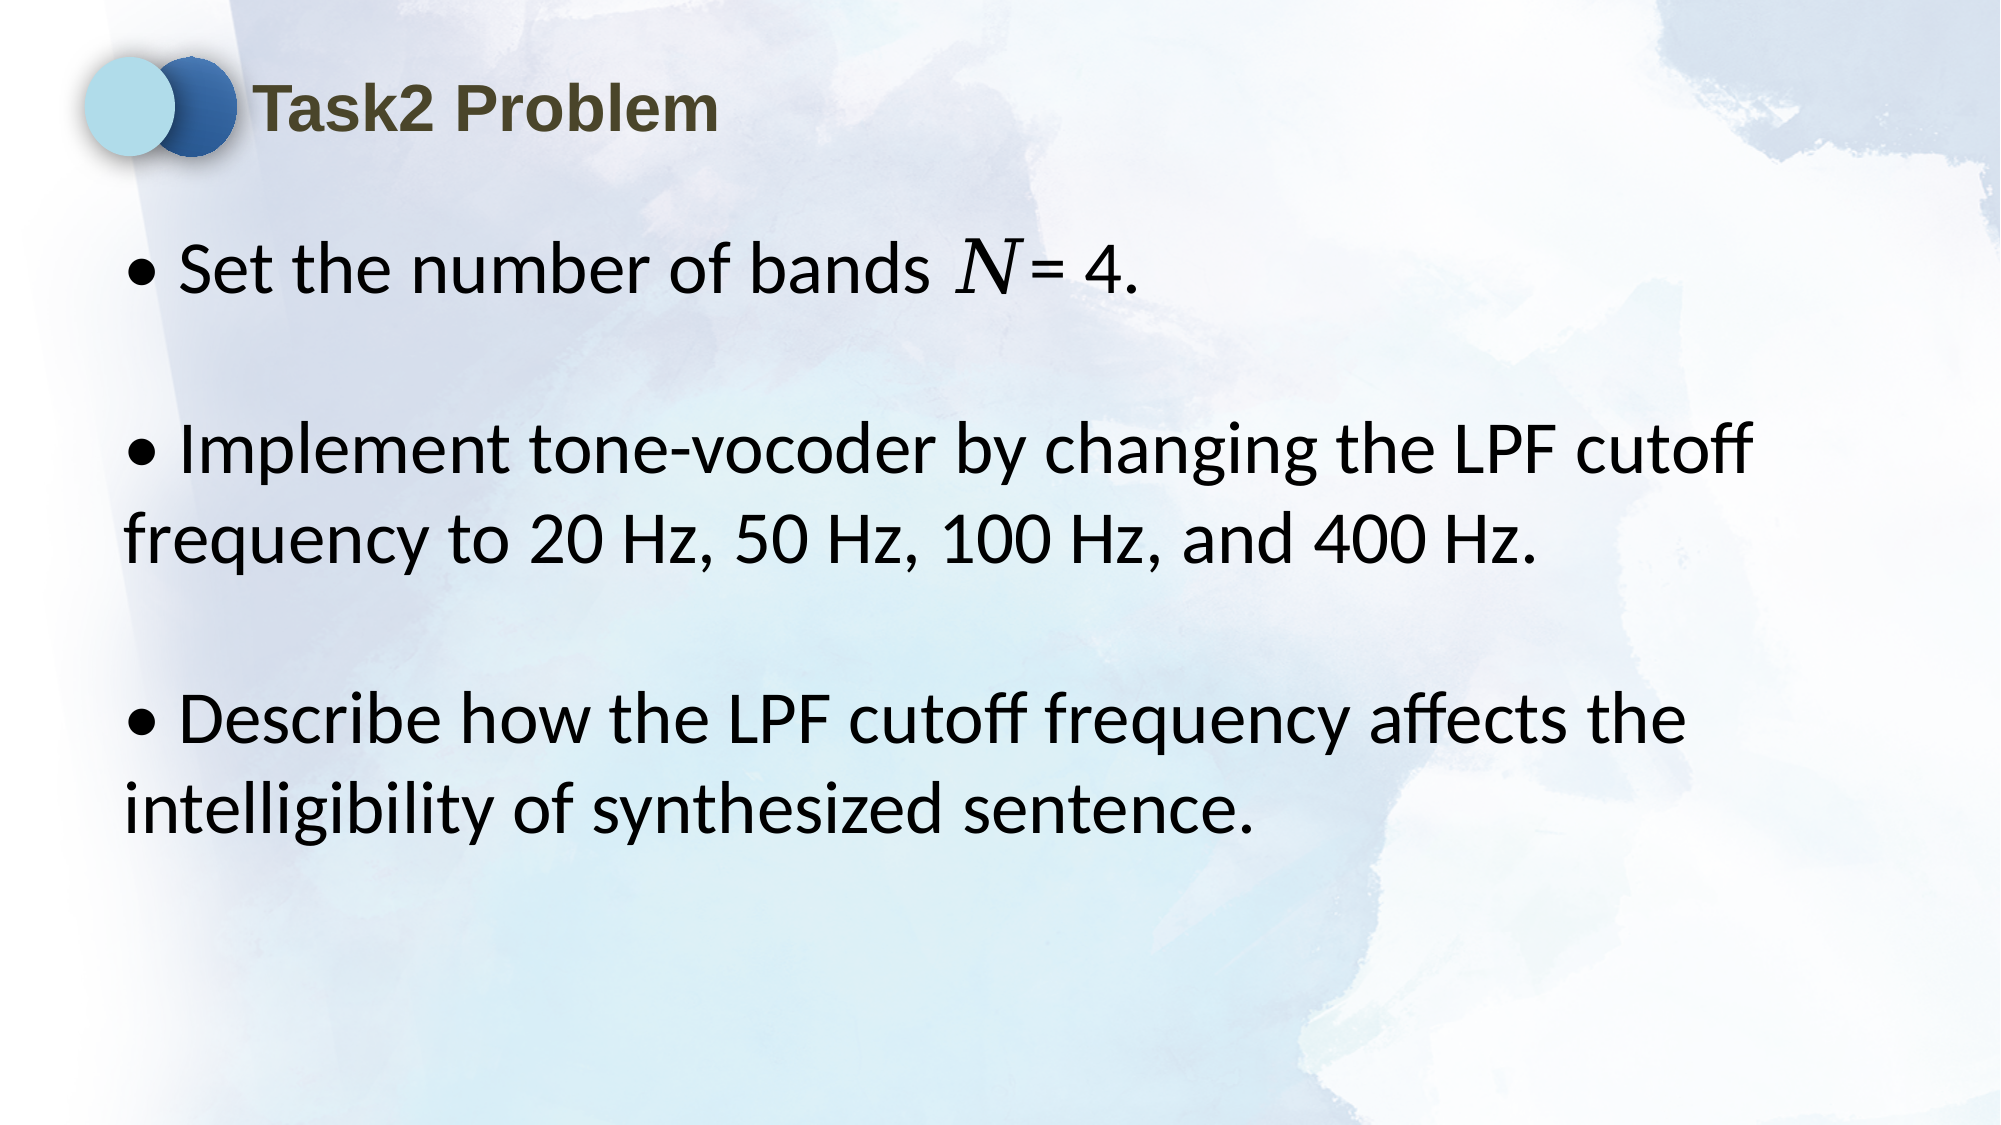

Task2 Problem
• Set the number of bands 𝑁= 4.

• Implement tone-vocoder by changing the LPF cutoff frequency to 20 Hz, 50 Hz, 100 Hz, and 400 Hz.

• Describe how the LPF cutoff frequency affects the intelligibility of synthesized sentence.